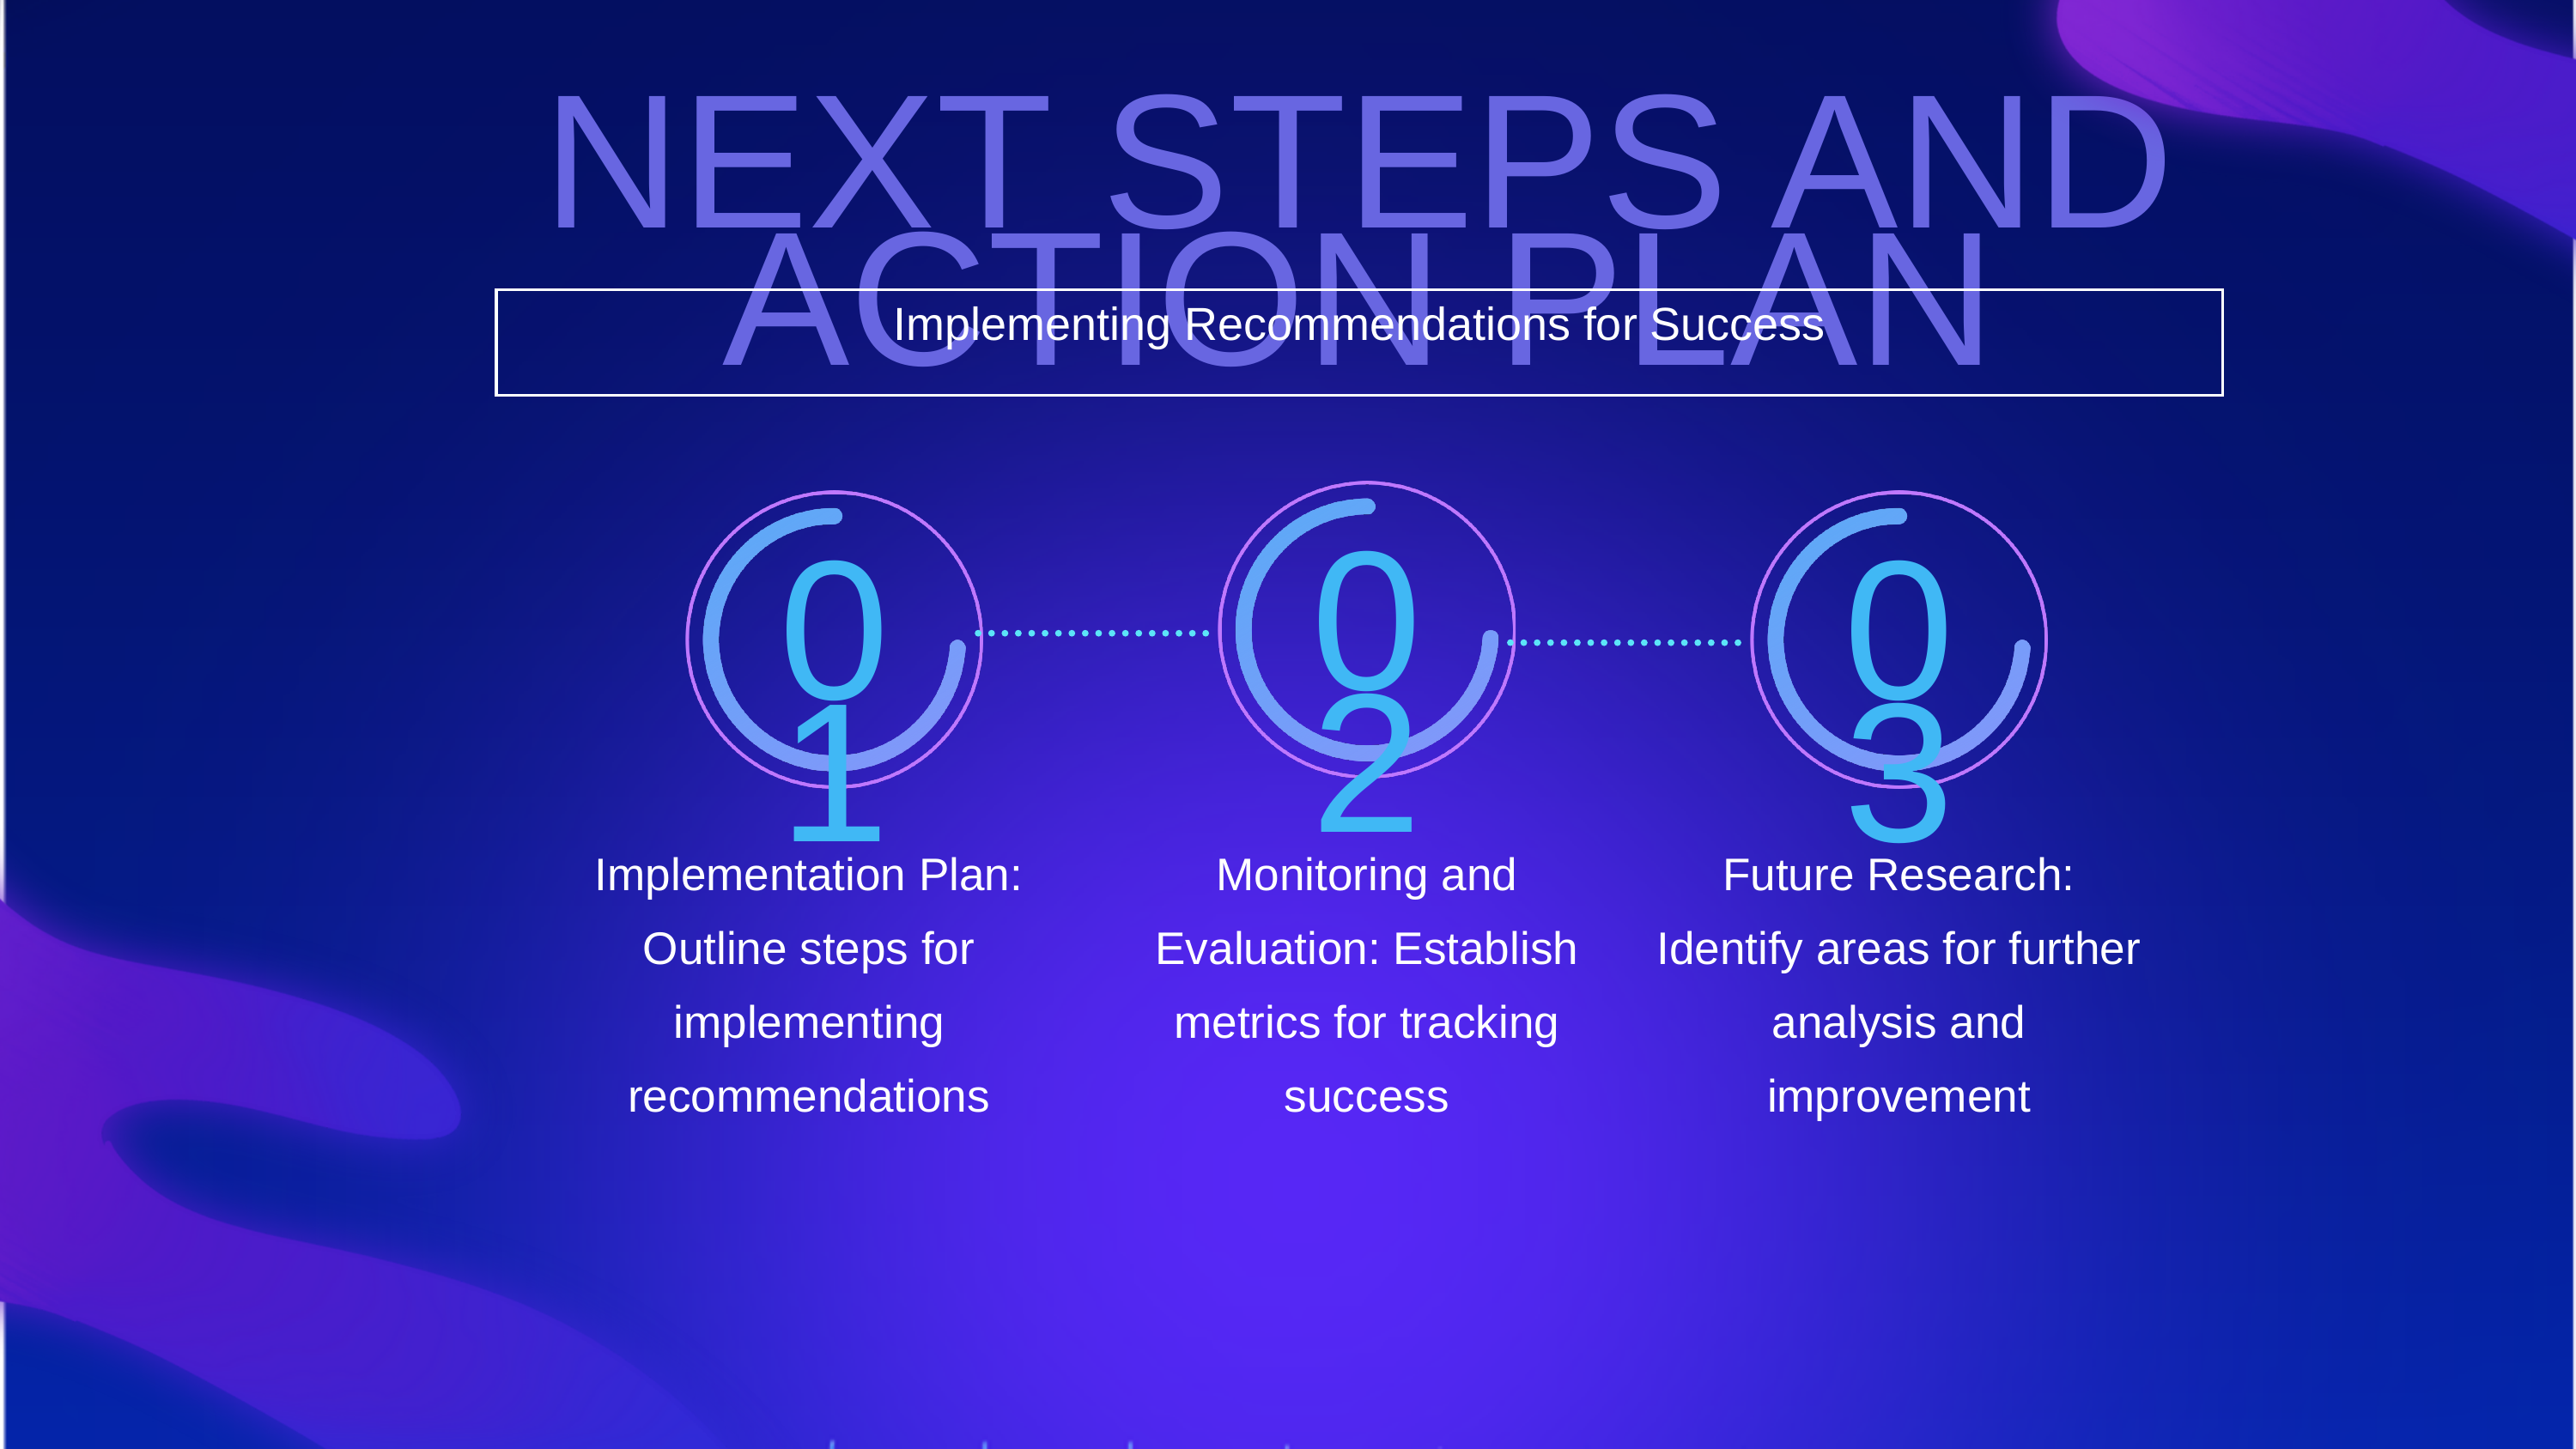

NEXT STEPS AND ACTION PLAN

Implementing Recommendations for Success

02
01
03

Implementation Plan: Outline steps for implementing recommendations

Monitoring and Evaluation: Establish metrics for tracking success

Future Research: Identify areas for further analysis and improvement